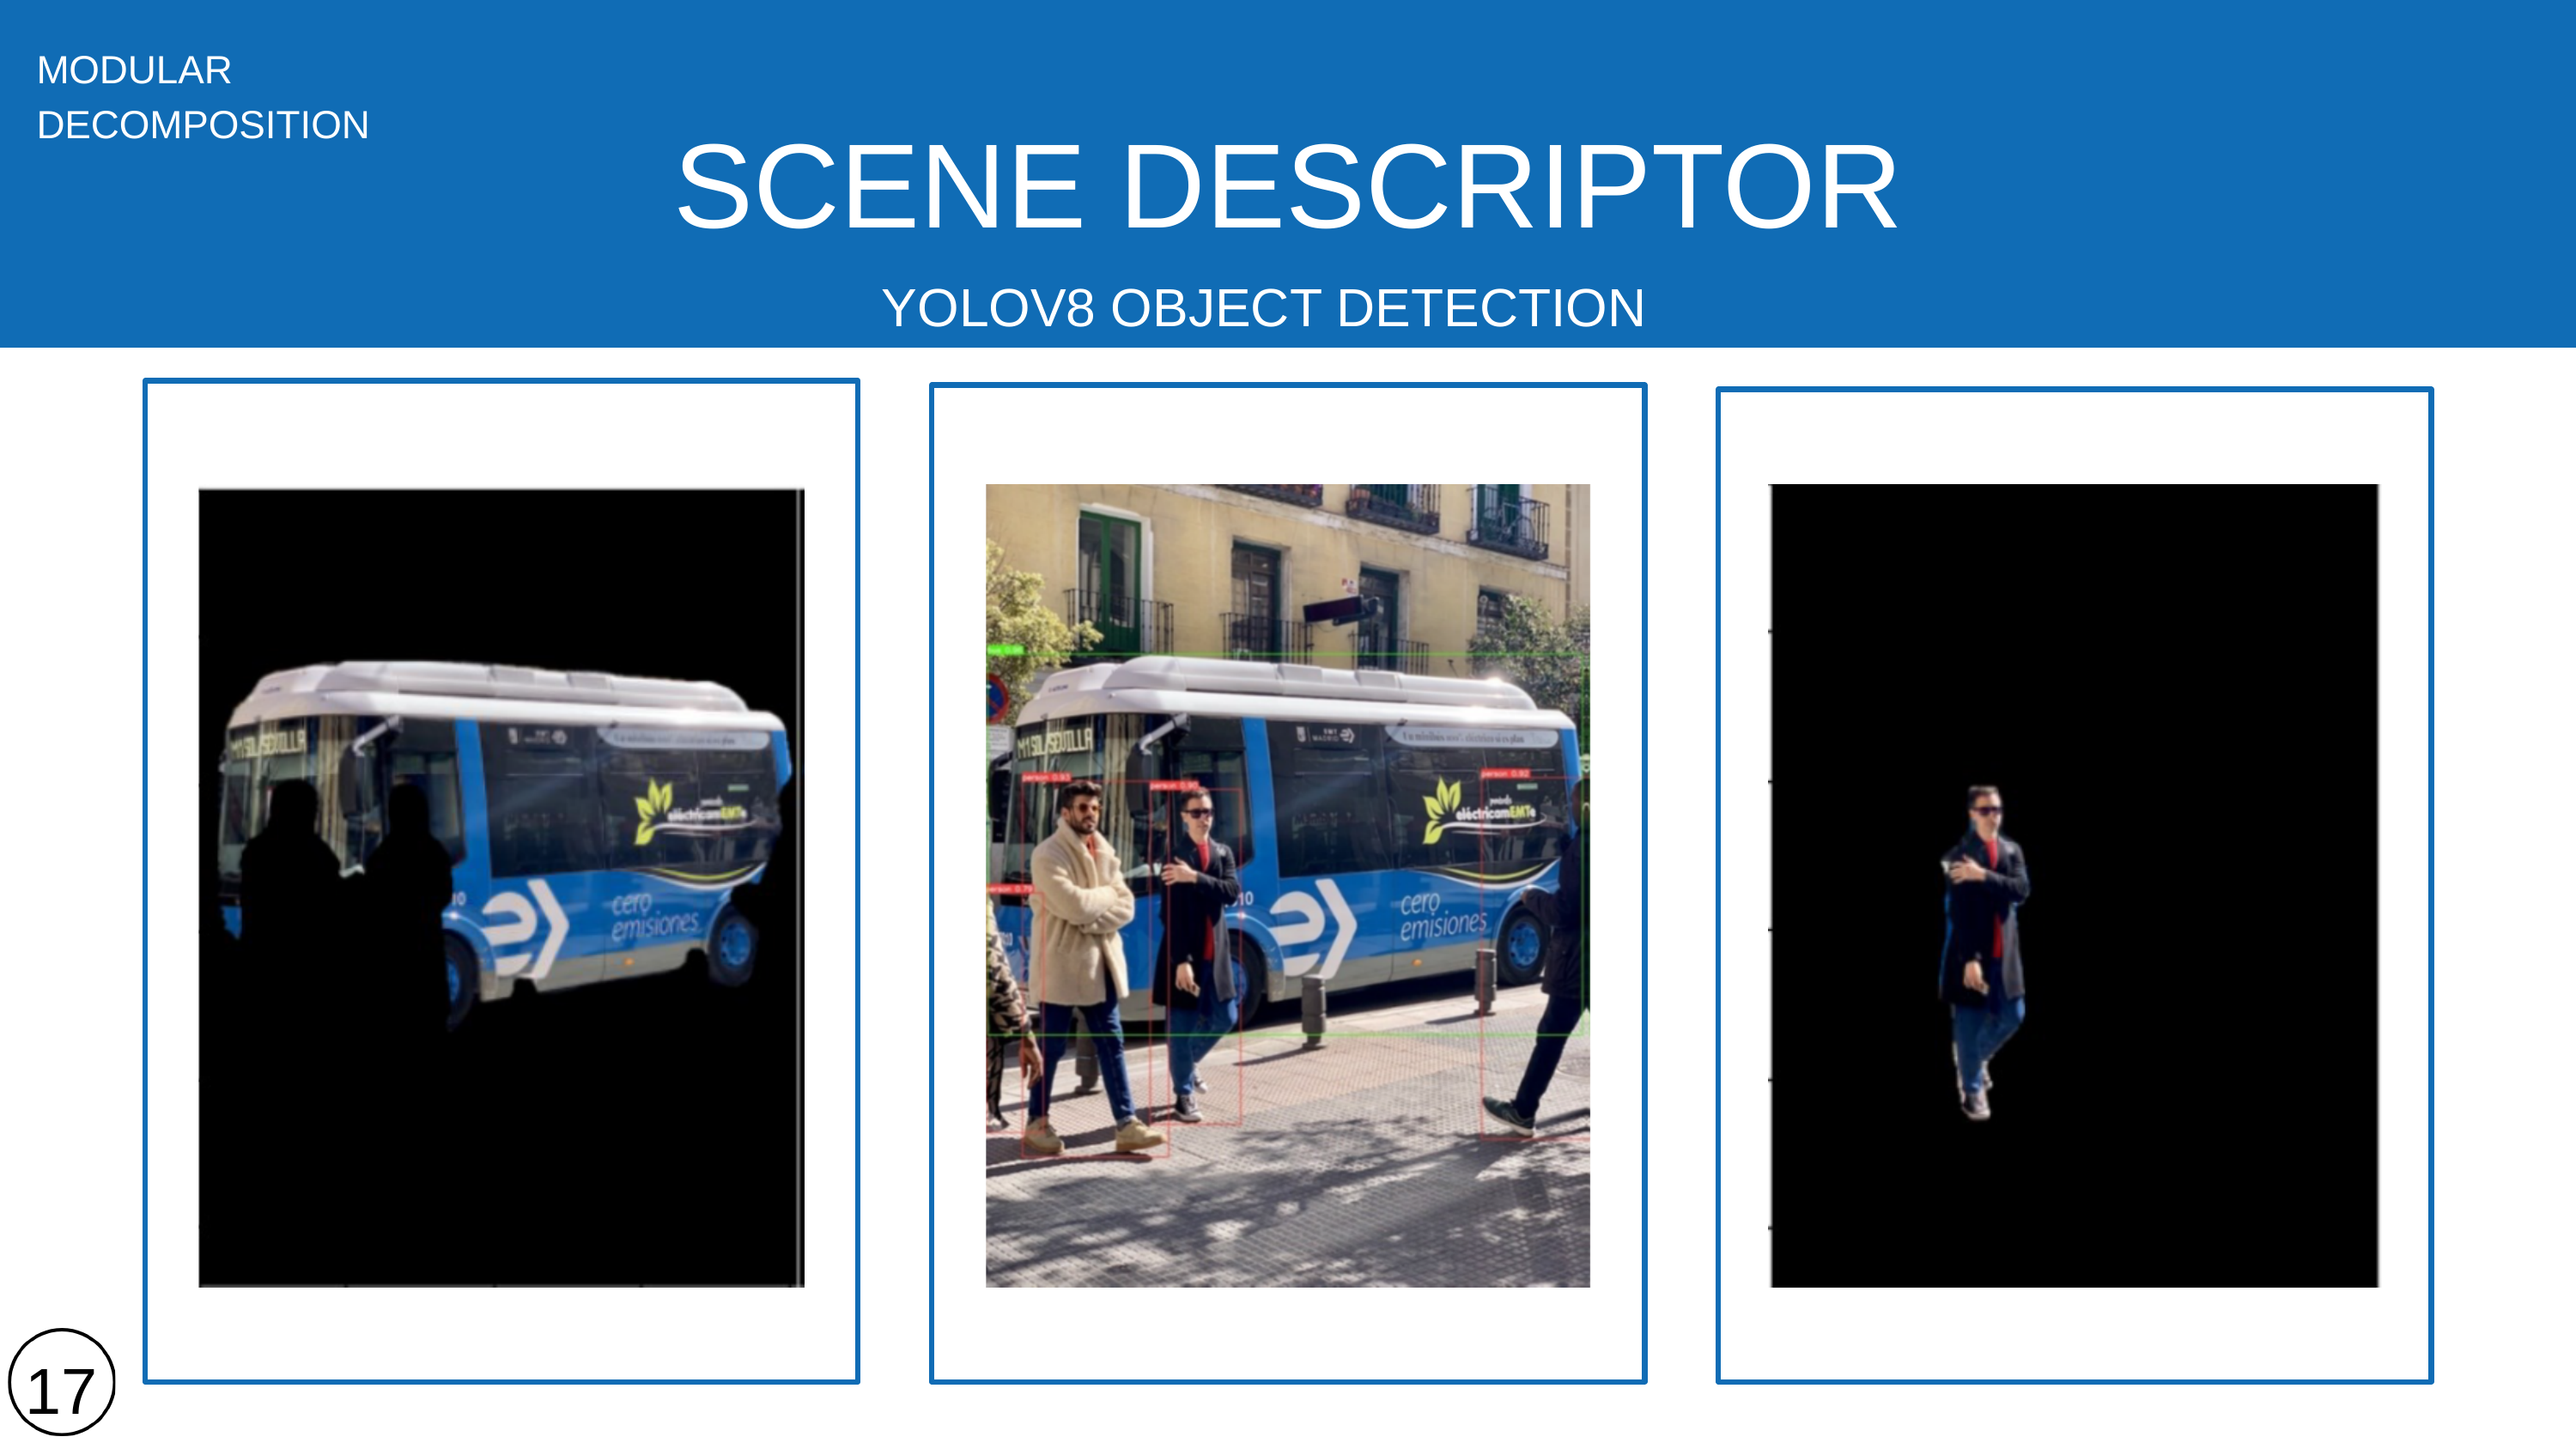

MODULAR DECOMPOSITION
SCENE DESCRIPTOR
YOLOV8 OBJECT DETECTION

17